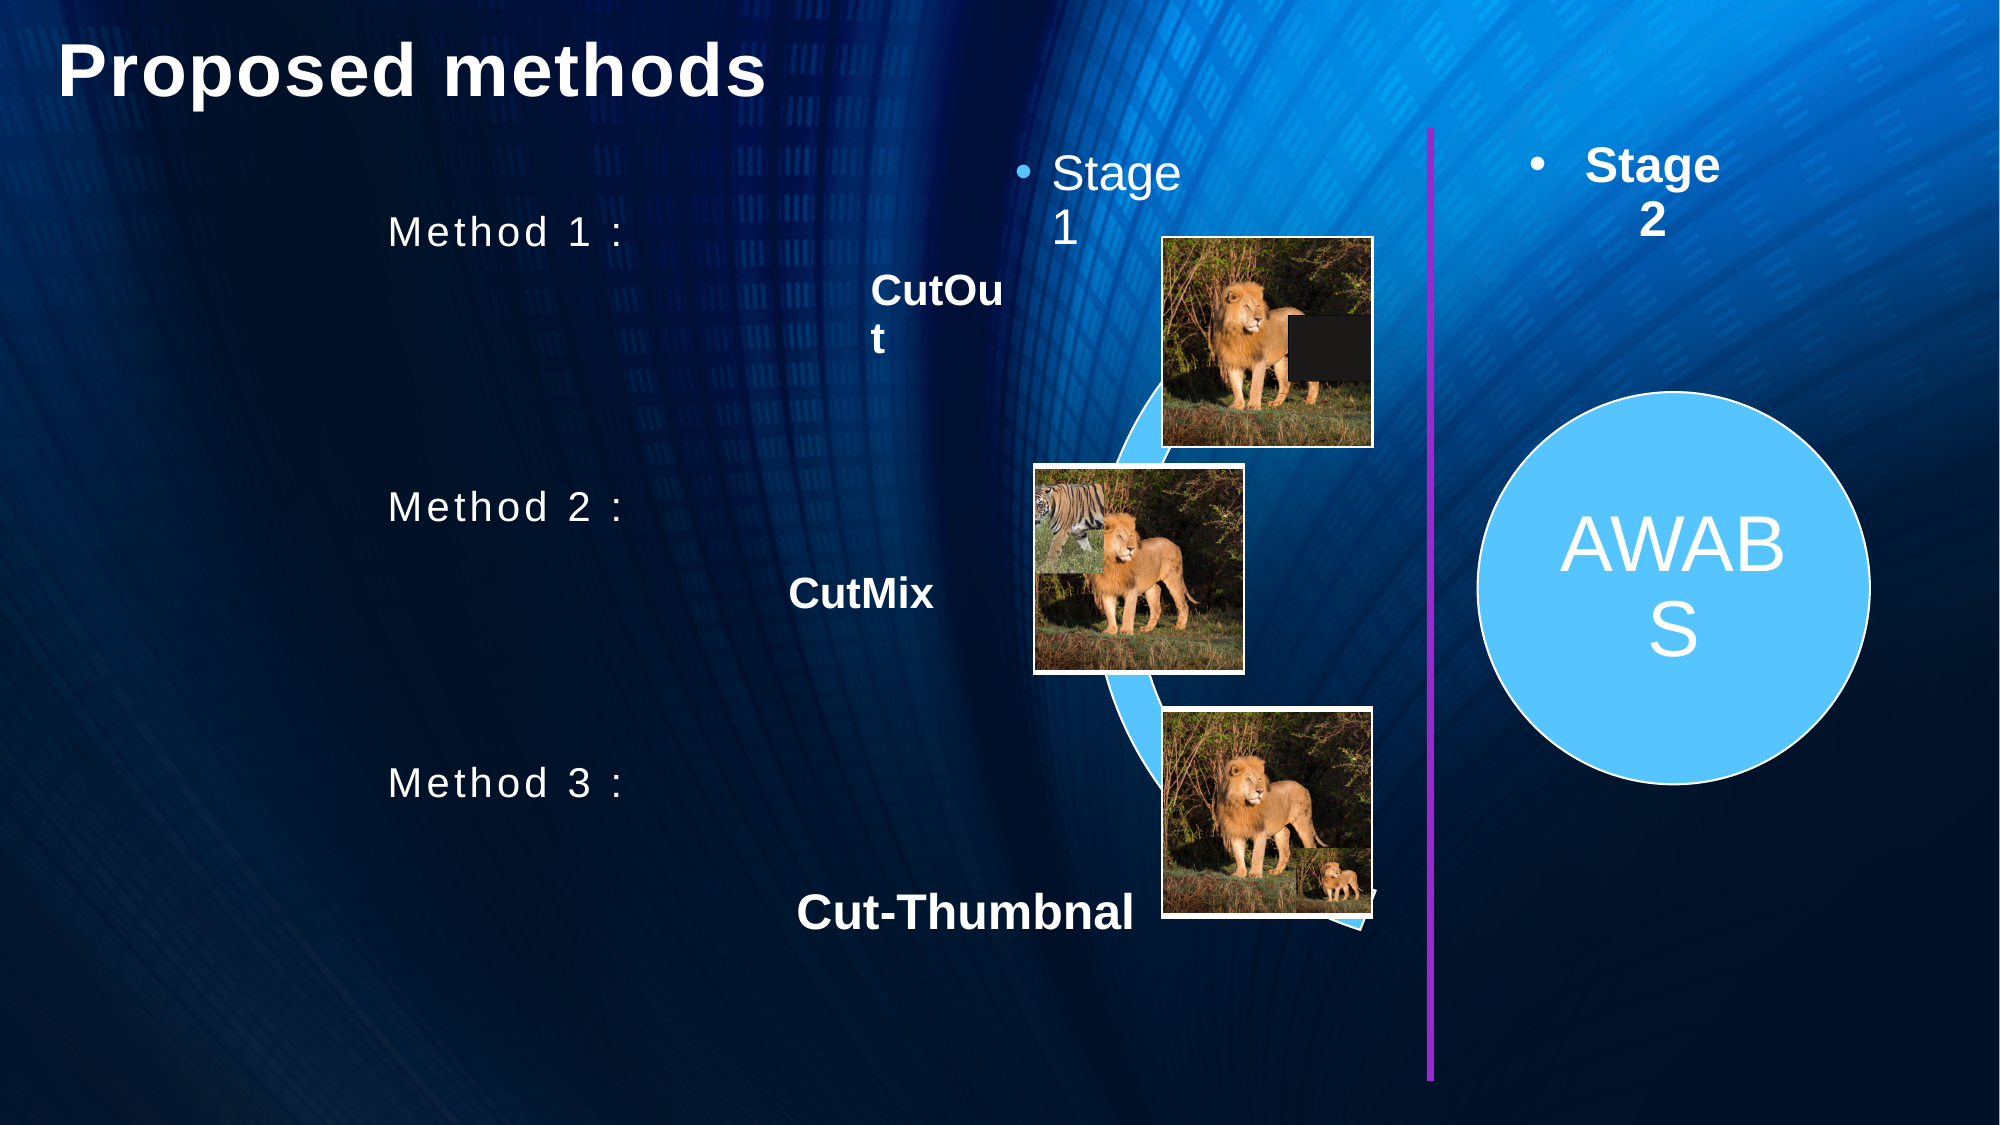

# Proposed methods

Stage 2
Stage 1
AWABS
CutOut
CutMix
Cut-Thumbnal
Method 1 :

Method 2 :

Method 3 :